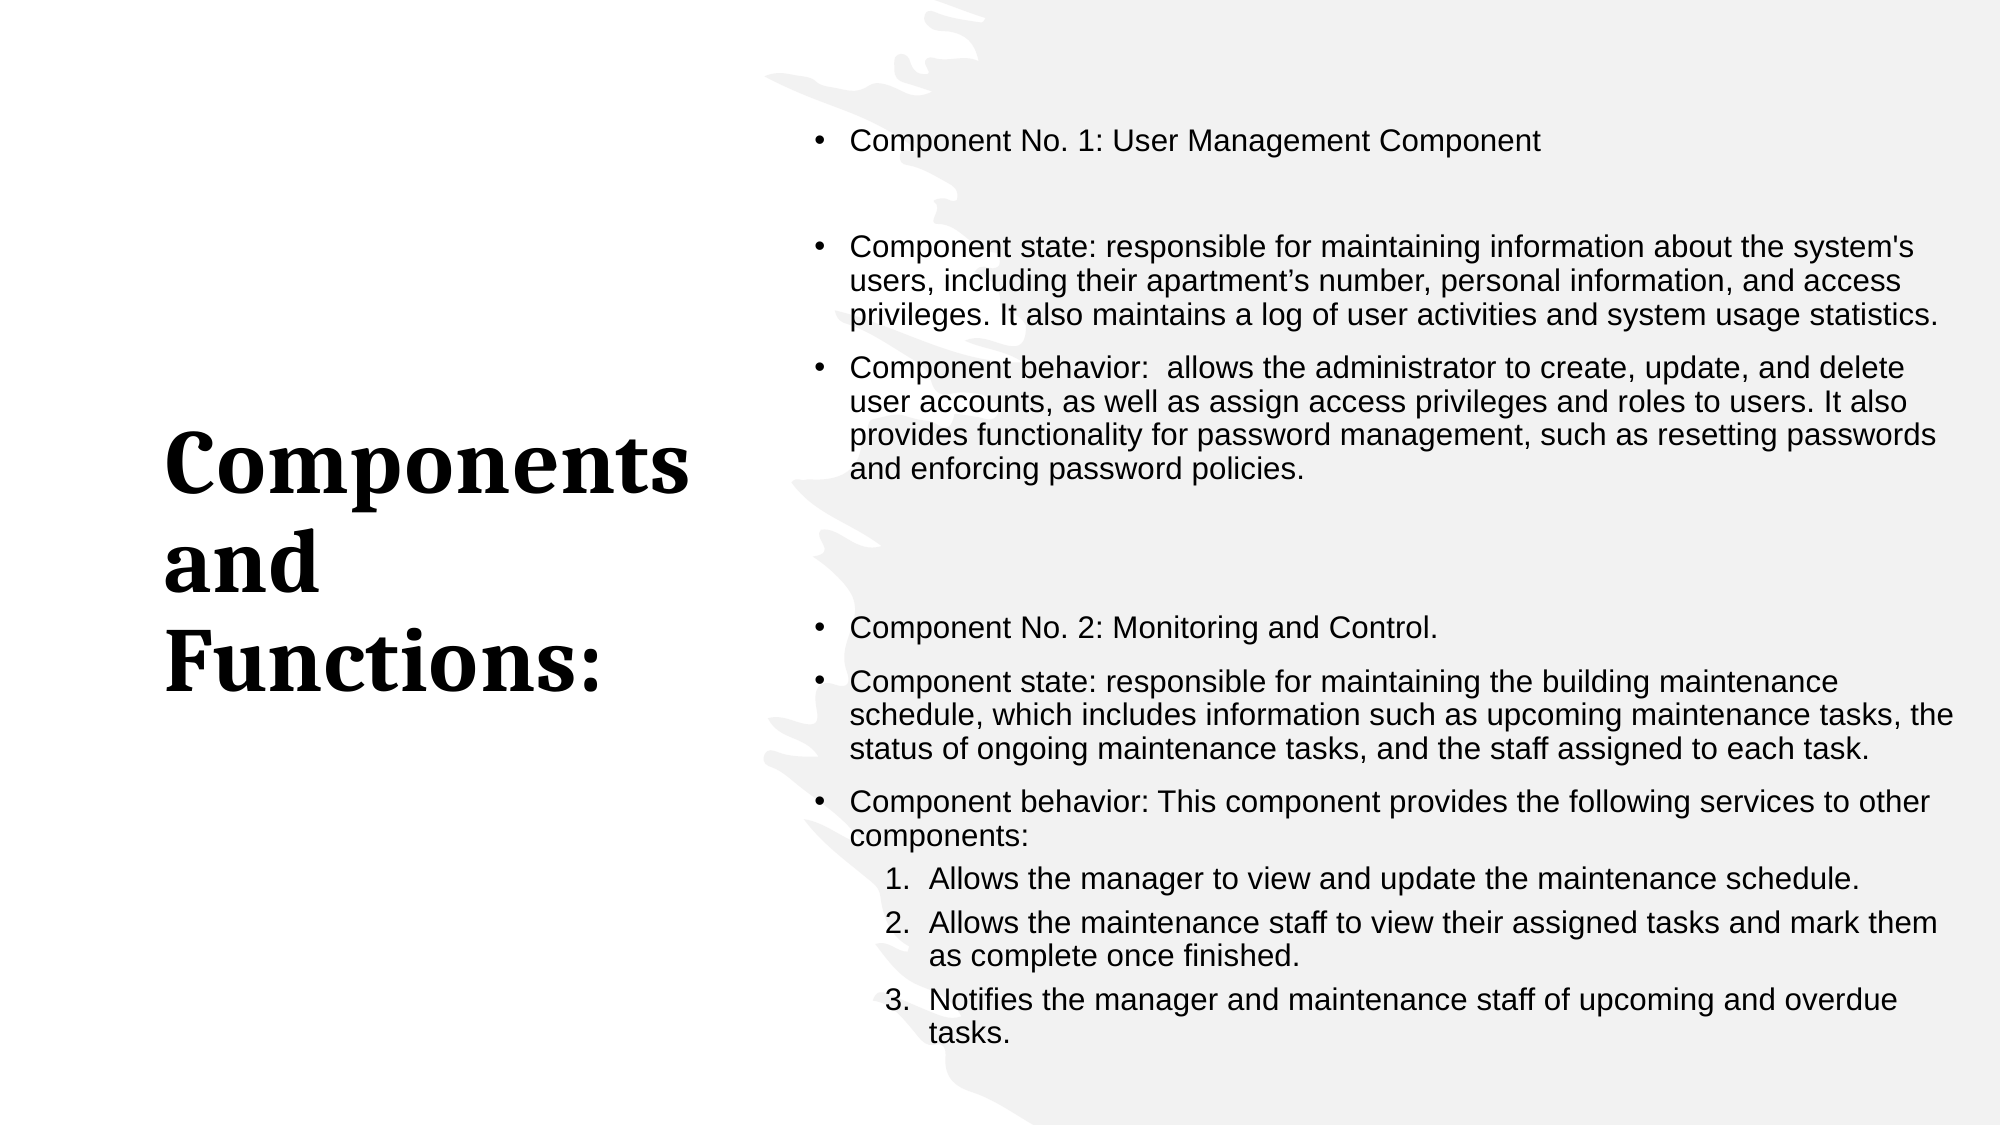

Component No. 1: User Management Component

Component state: responsible for maintaining information about the system's users, including their apartment’s number, personal information, and access privileges. It also maintains a log of user activities and system usage statistics.
Component behavior:  allows the administrator to create, update, and delete user accounts, as well as assign access privileges and roles to users. It also provides functionality for password management, such as resetting passwords and enforcing password policies.

Component No. 2: Monitoring and Control.
Component state: responsible for maintaining the building maintenance schedule, which includes information such as upcoming maintenance tasks, the status of ongoing maintenance tasks, and the staff assigned to each task.
Component behavior: This component provides the following services to other components:
Allows the manager to view and update the maintenance schedule.
Allows the maintenance staff to view their assigned tasks and mark them as complete once finished.
Notifies the manager and maintenance staff of upcoming and overdue tasks.

# Components and Functions: